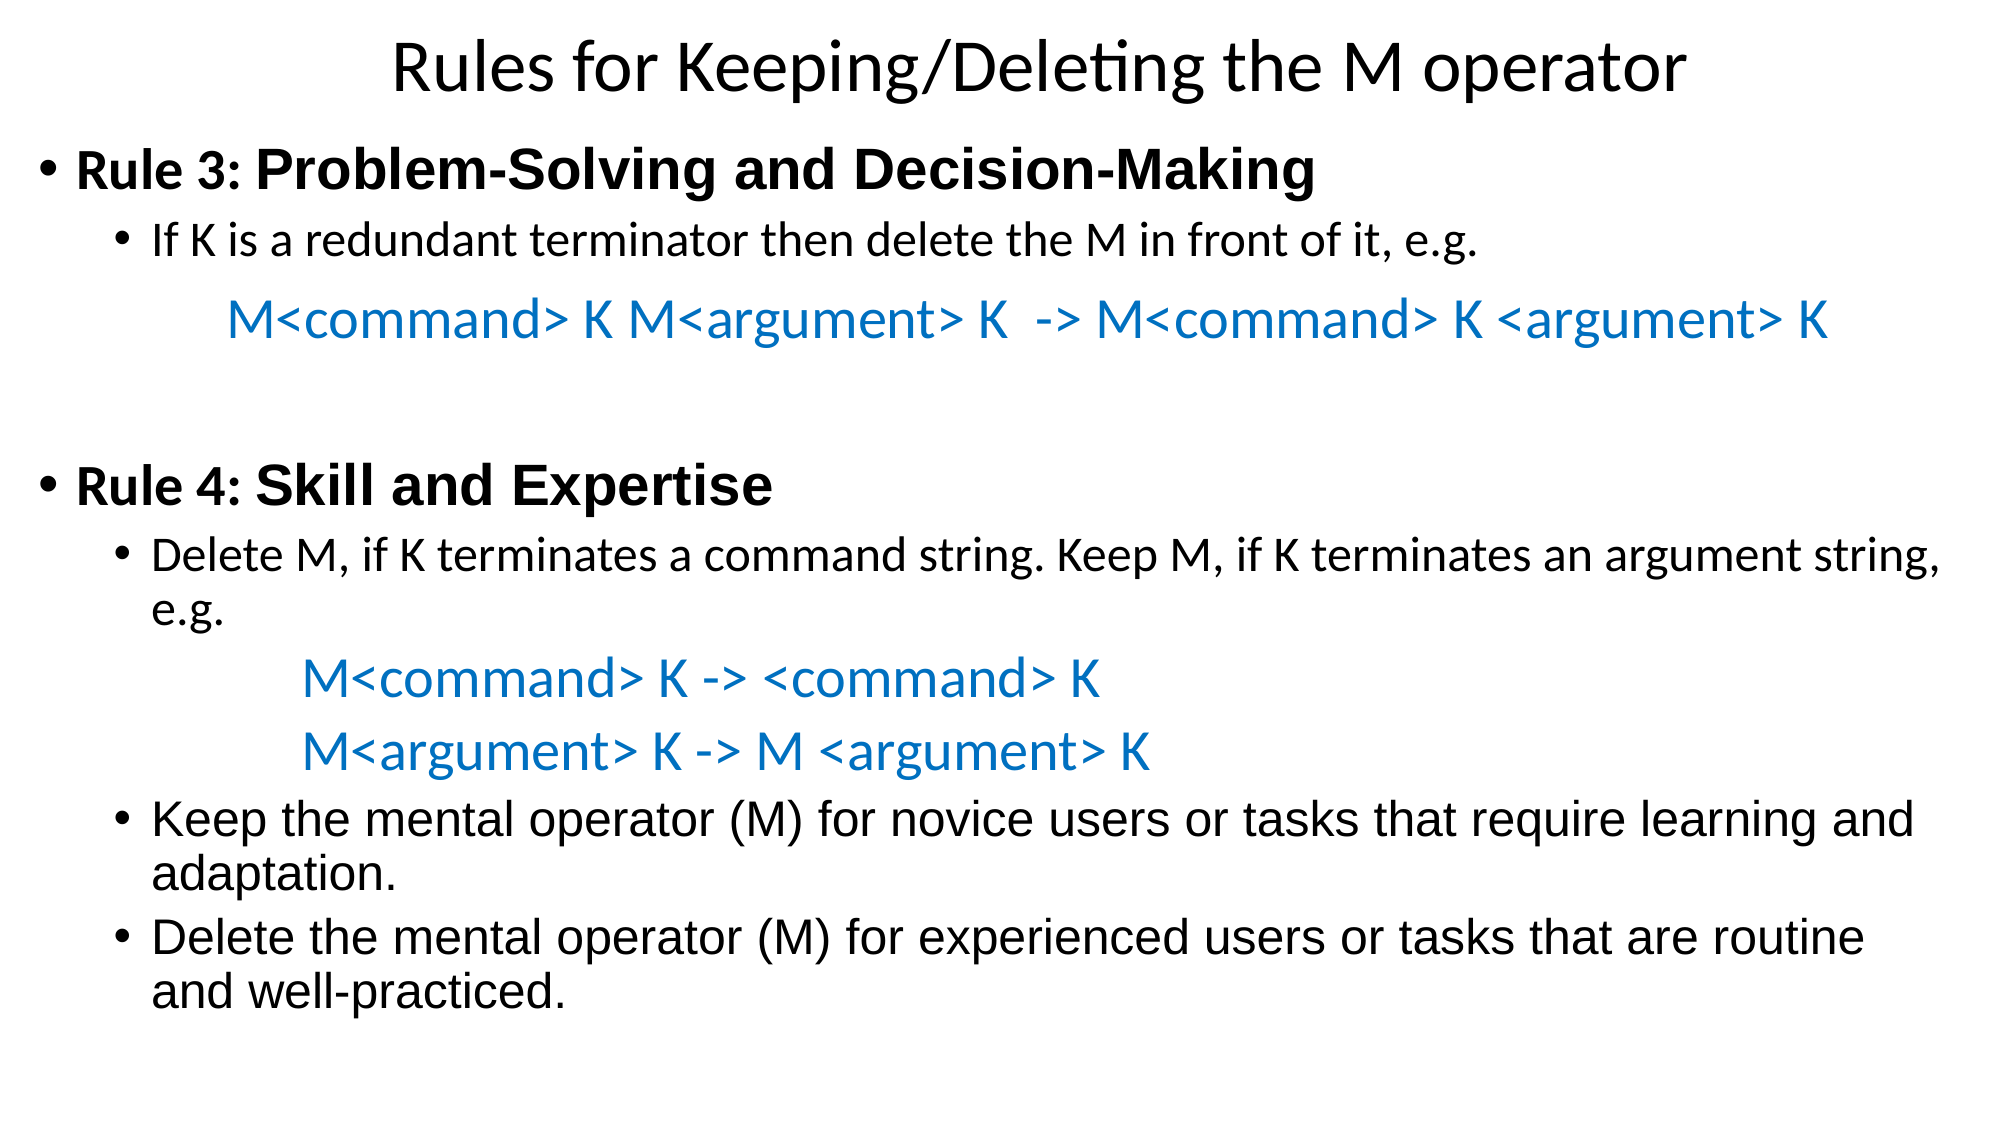

# Rules for Keeping/Deleting the M operator
Rule 3: Problem-Solving and Decision-Making
If K is a redundant terminator then delete the M in front of it, e.g.
		M<command> K M<argument> K  -> M<command> K <argument> K

Rule 4: Skill and Expertise
Delete M, if K terminates a command string. Keep M, if K terminates an argument string, e.g.
		M<command> K -> <command> K
		M<argument> K -> M <argument> K
Keep the mental operator (M) for novice users or tasks that require learning and adaptation.
Delete the mental operator (M) for experienced users or tasks that are routine and well-practiced.